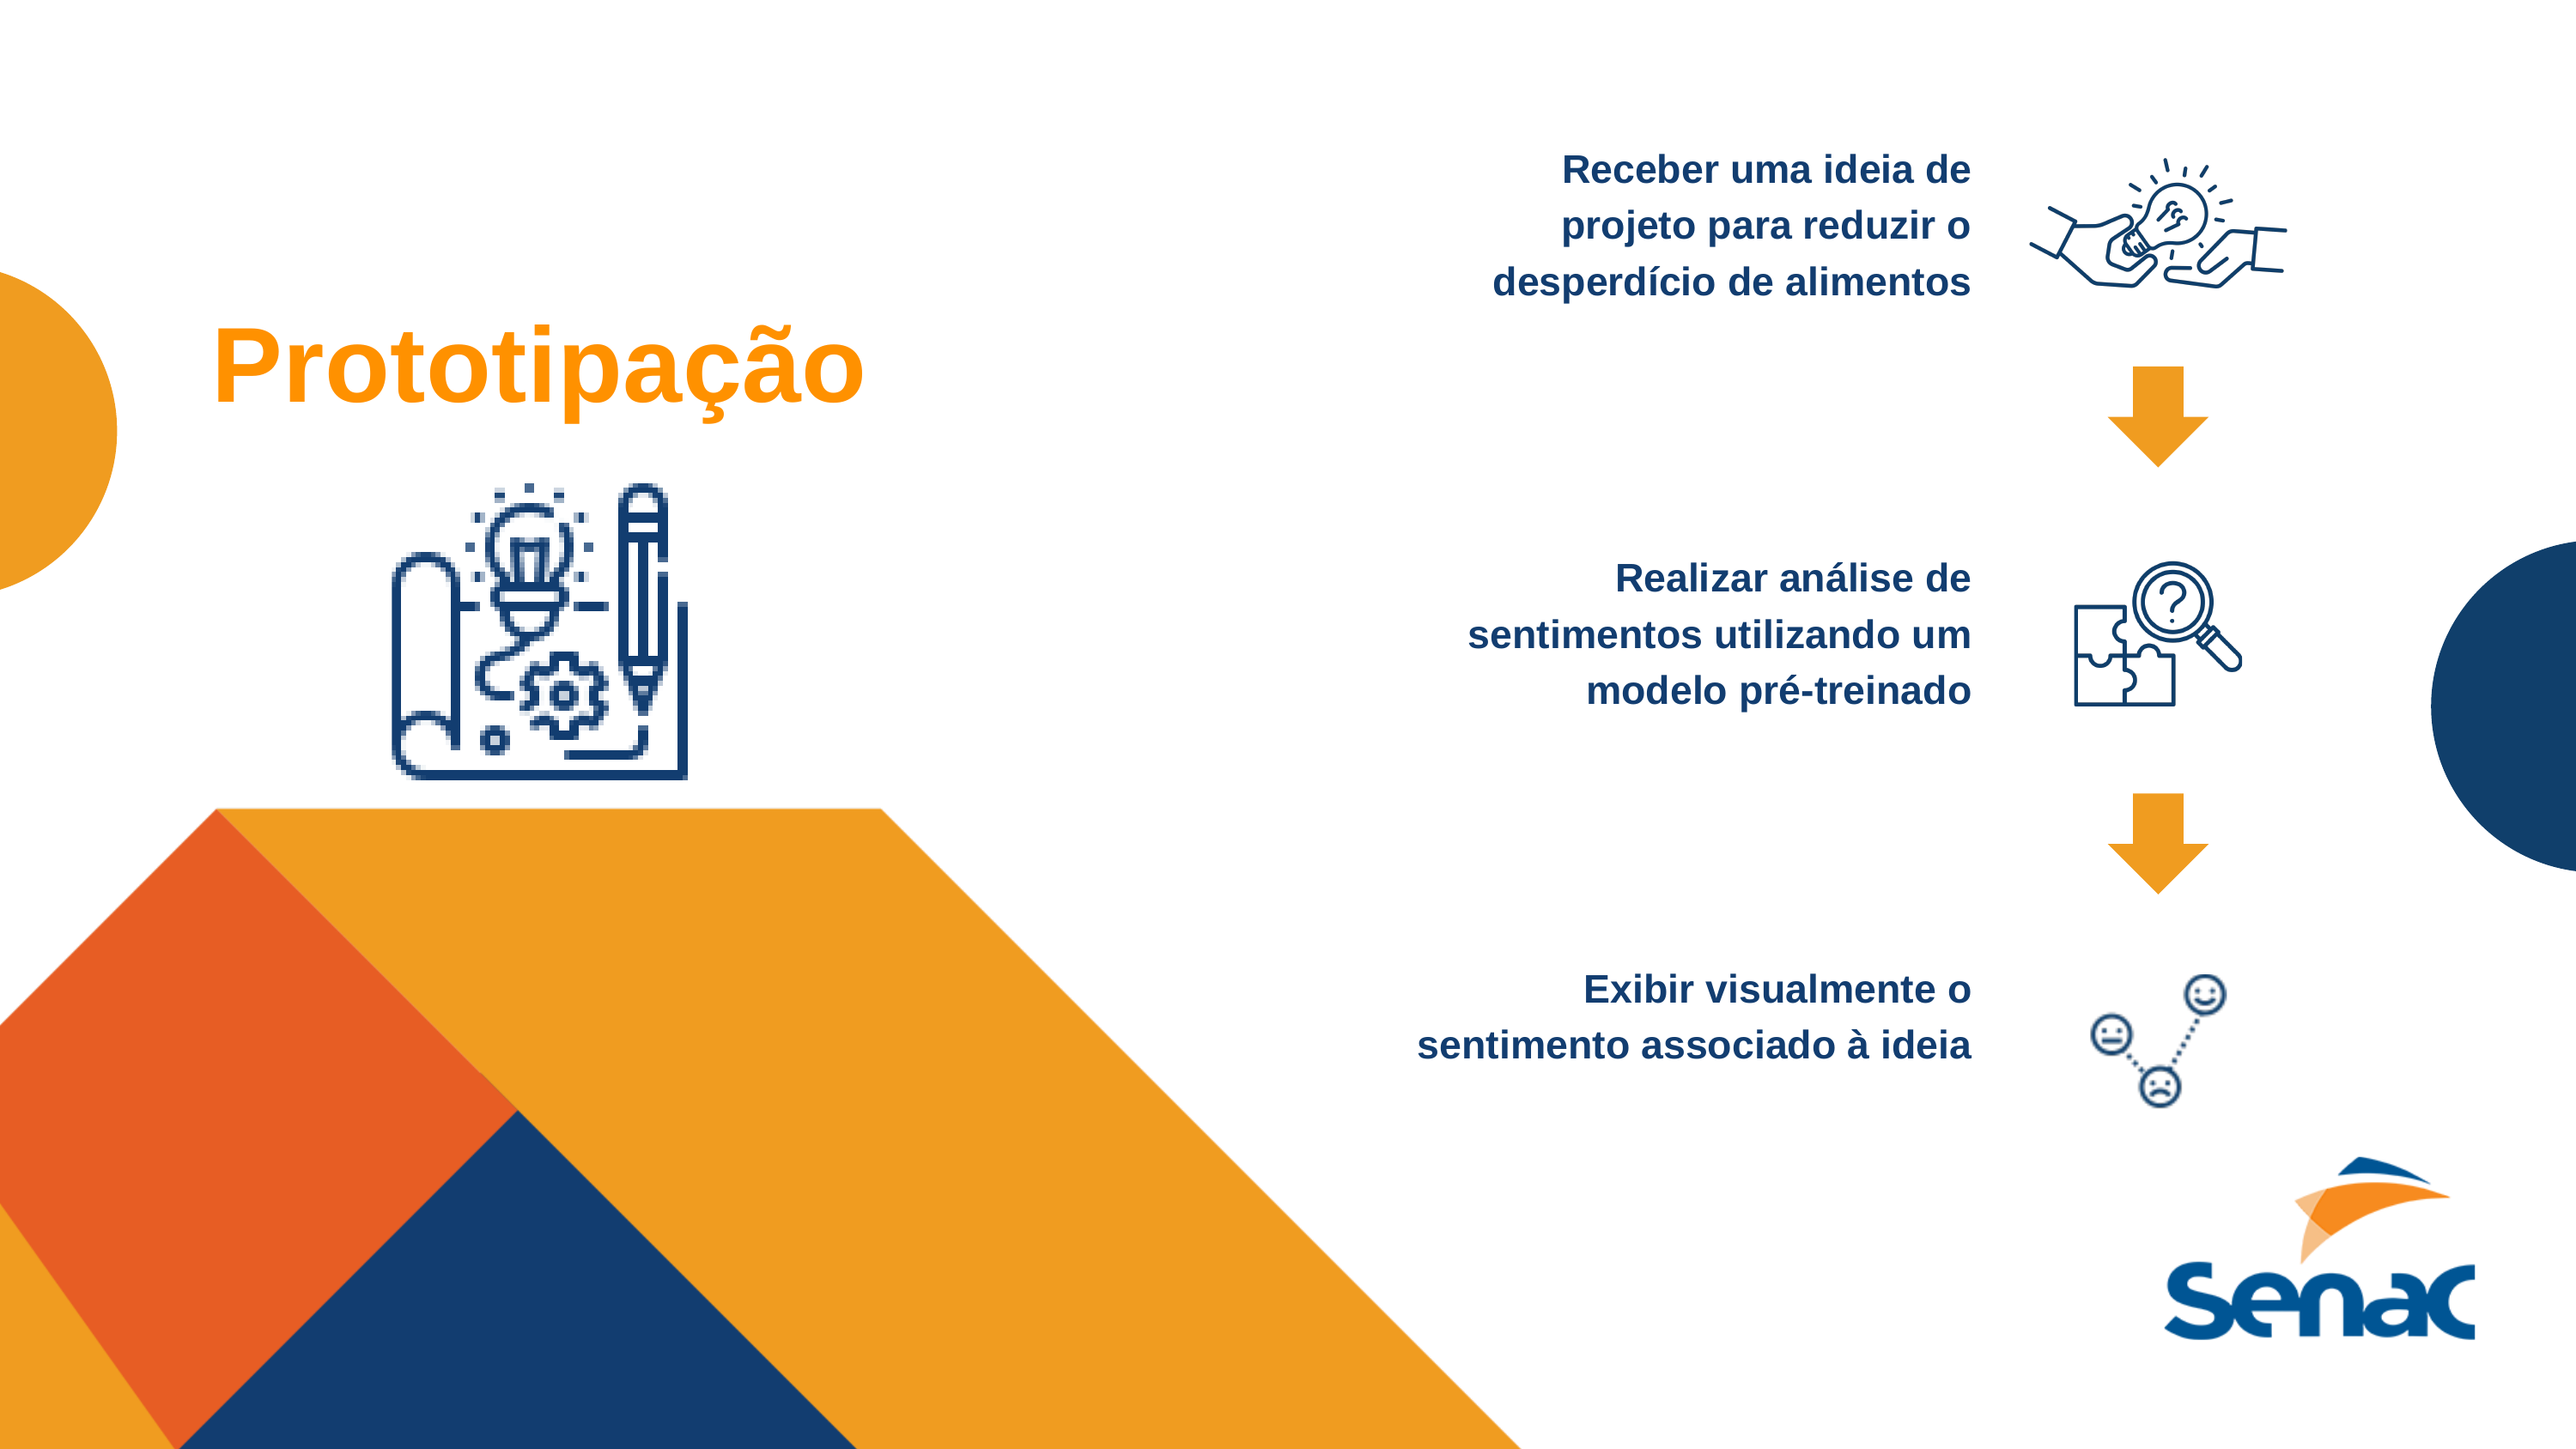

Receber uma ideia de projeto para reduzir o desperdício de alimentos

Prototipação

Realizar análise de sentimentos utilizando um modelo pré-treinado

Exibir visualmente o sentimento associado à ideia